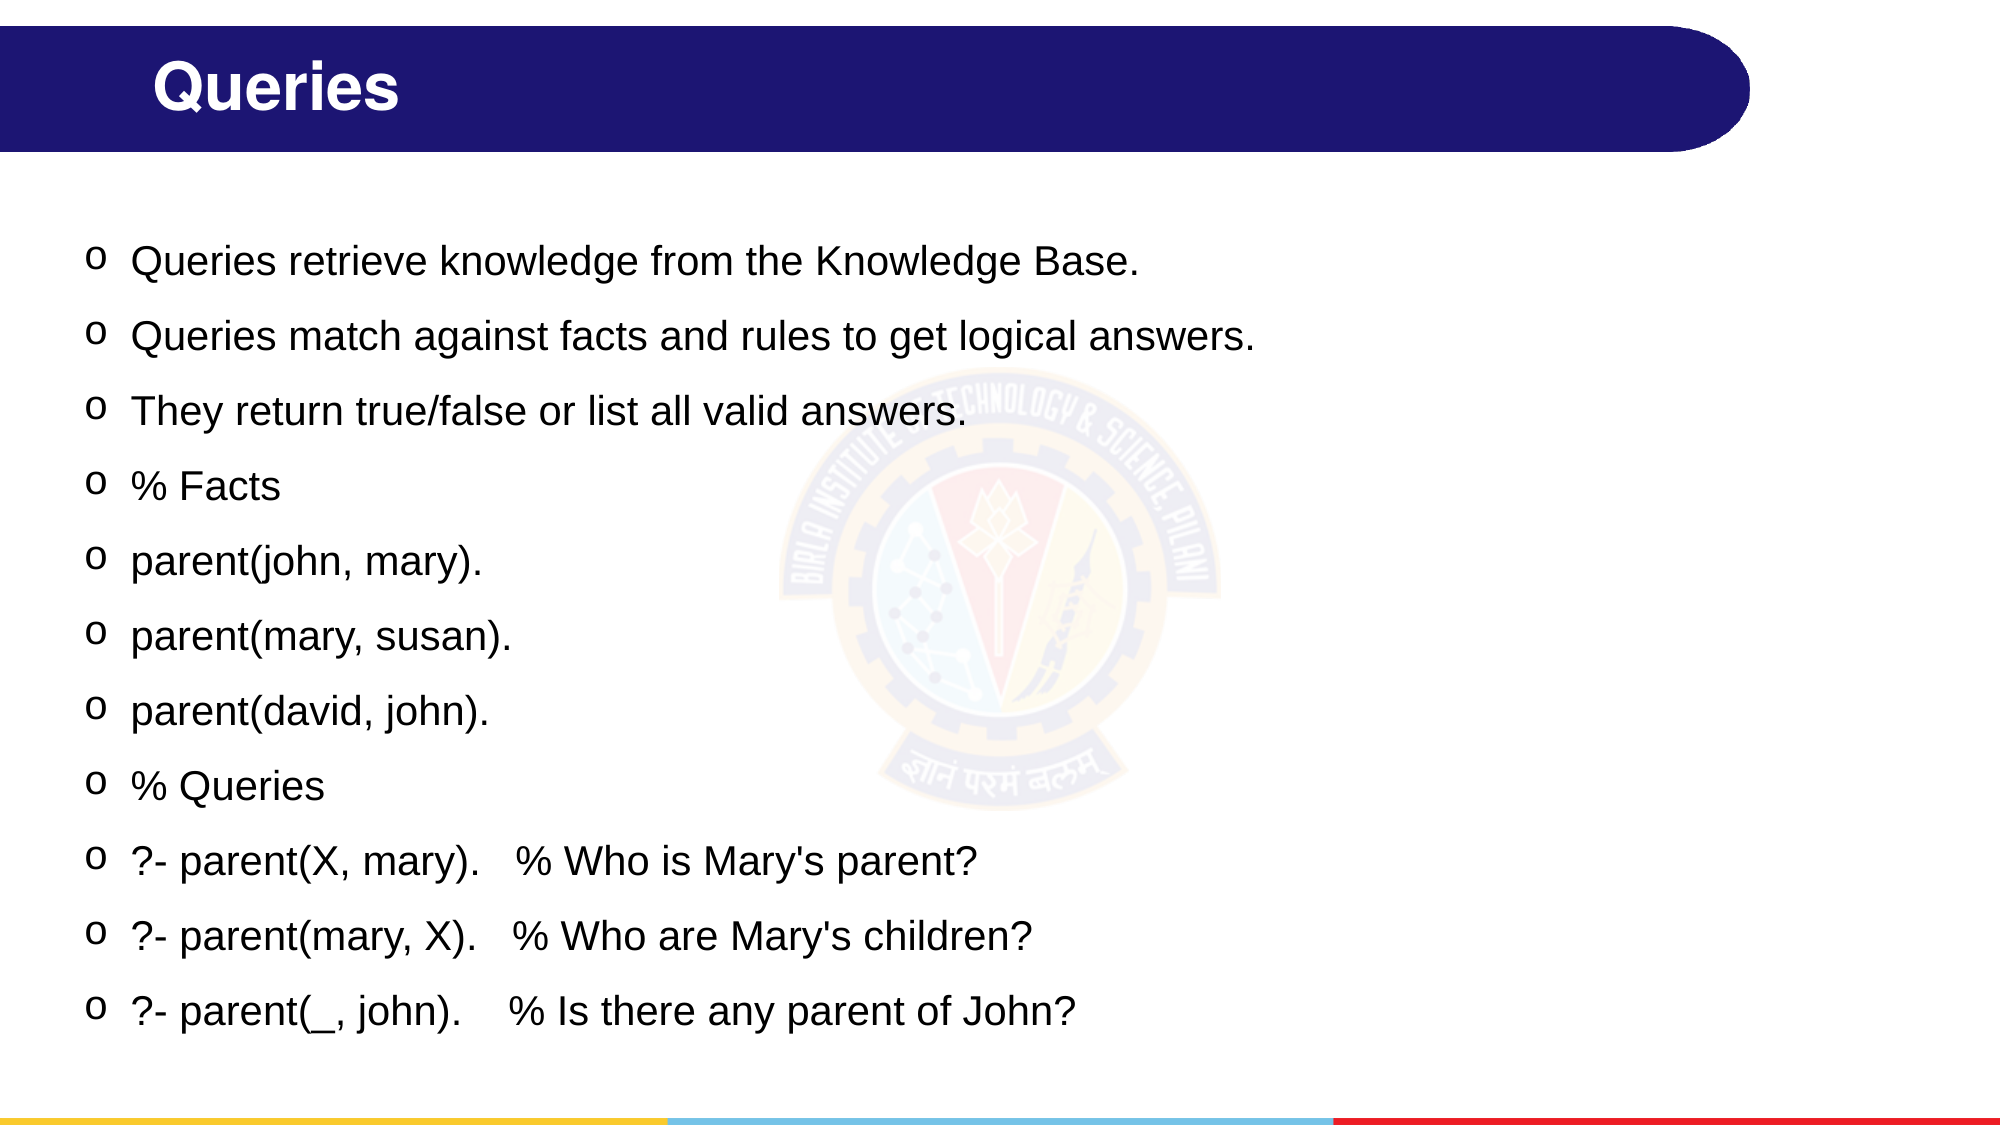

# Queries
Queries retrieve knowledge from the Knowledge Base.
Queries match against facts and rules to get logical answers.
They return true/false or list all valid answers.
% Facts
parent(john, mary).
parent(mary, susan).
parent(david, john).
% Queries
?- parent(X, mary).   % Who is Mary's parent?
?- parent(mary, X).   % Who are Mary's children?
?- parent(_, john).    % Is there any parent of John?